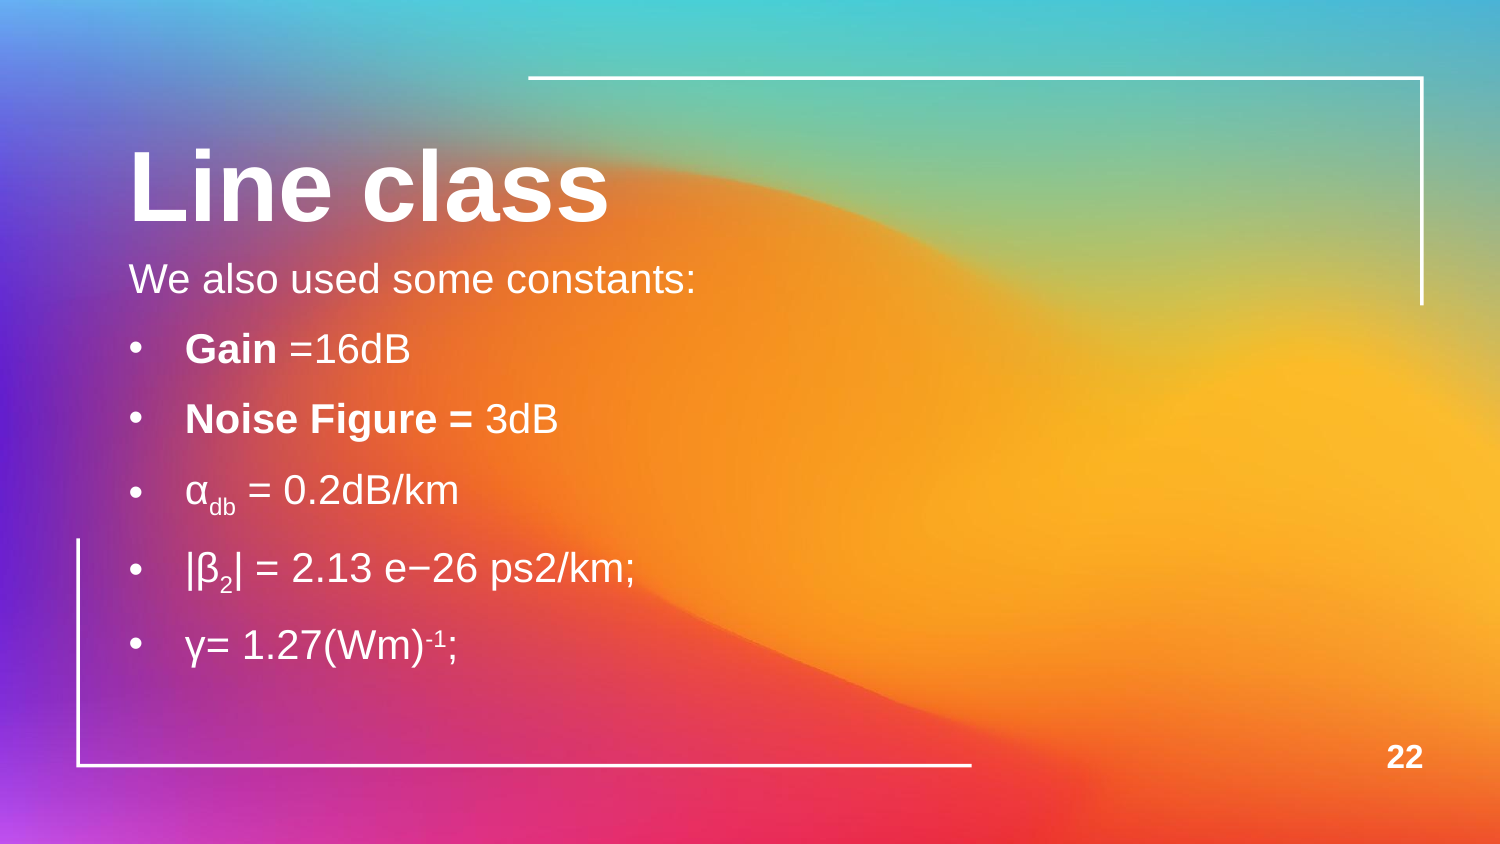

Line class
We also used some constants:
Gain =16dB
Noise Figure = 3dB
αdb = 0.2dB/km
|β2| = 2.13 e−26 ps2/km;
γ= 1.27(Wm)-1;

22